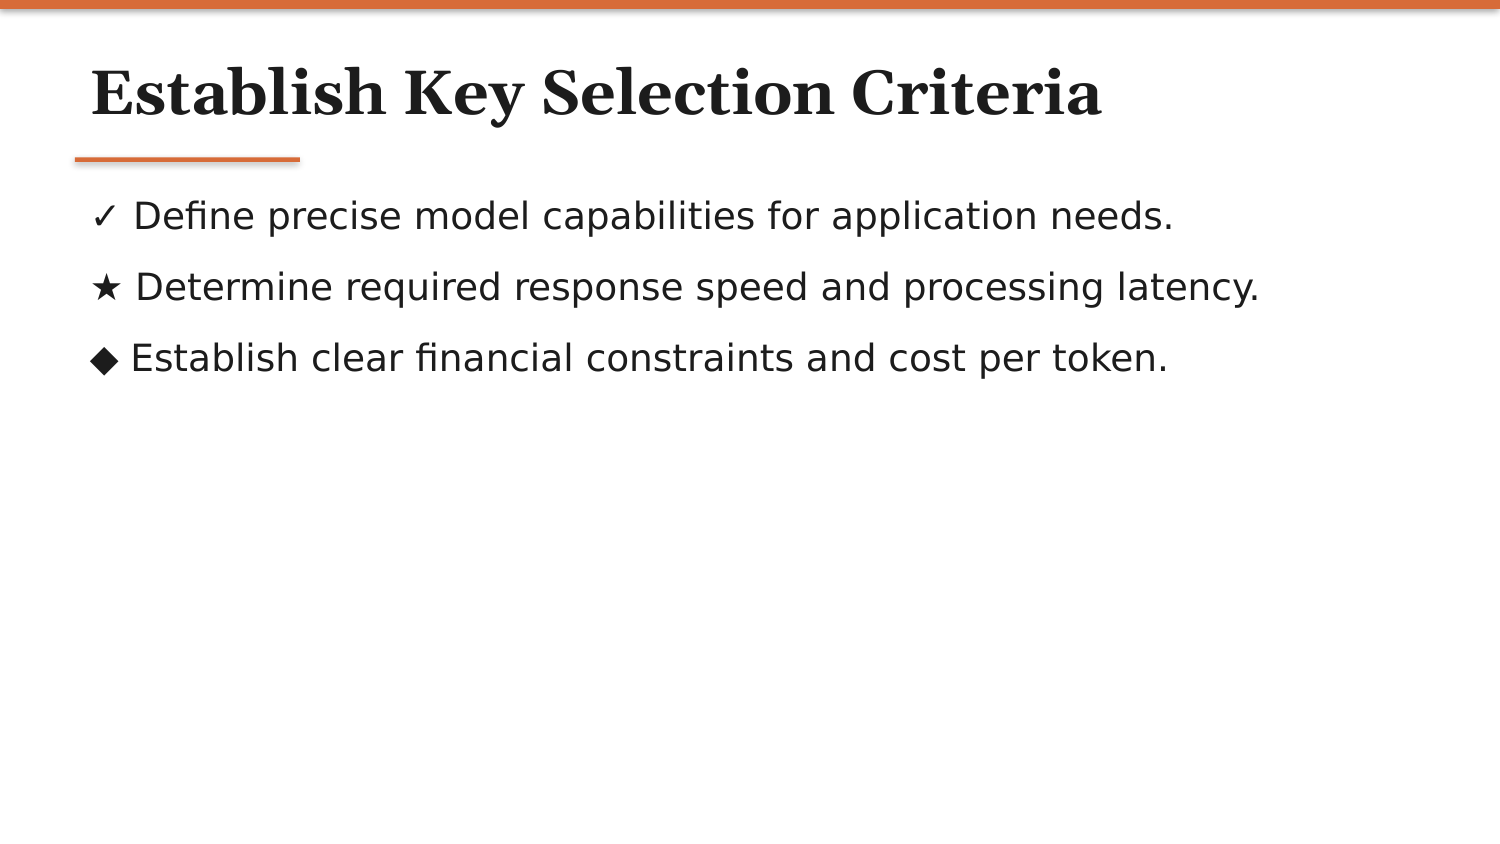

Establish Key Selection Criteria

✓ Define precise model capabilities for application needs.
★ Determine required response speed and processing latency.
◆ Establish clear financial constraints and cost per token.